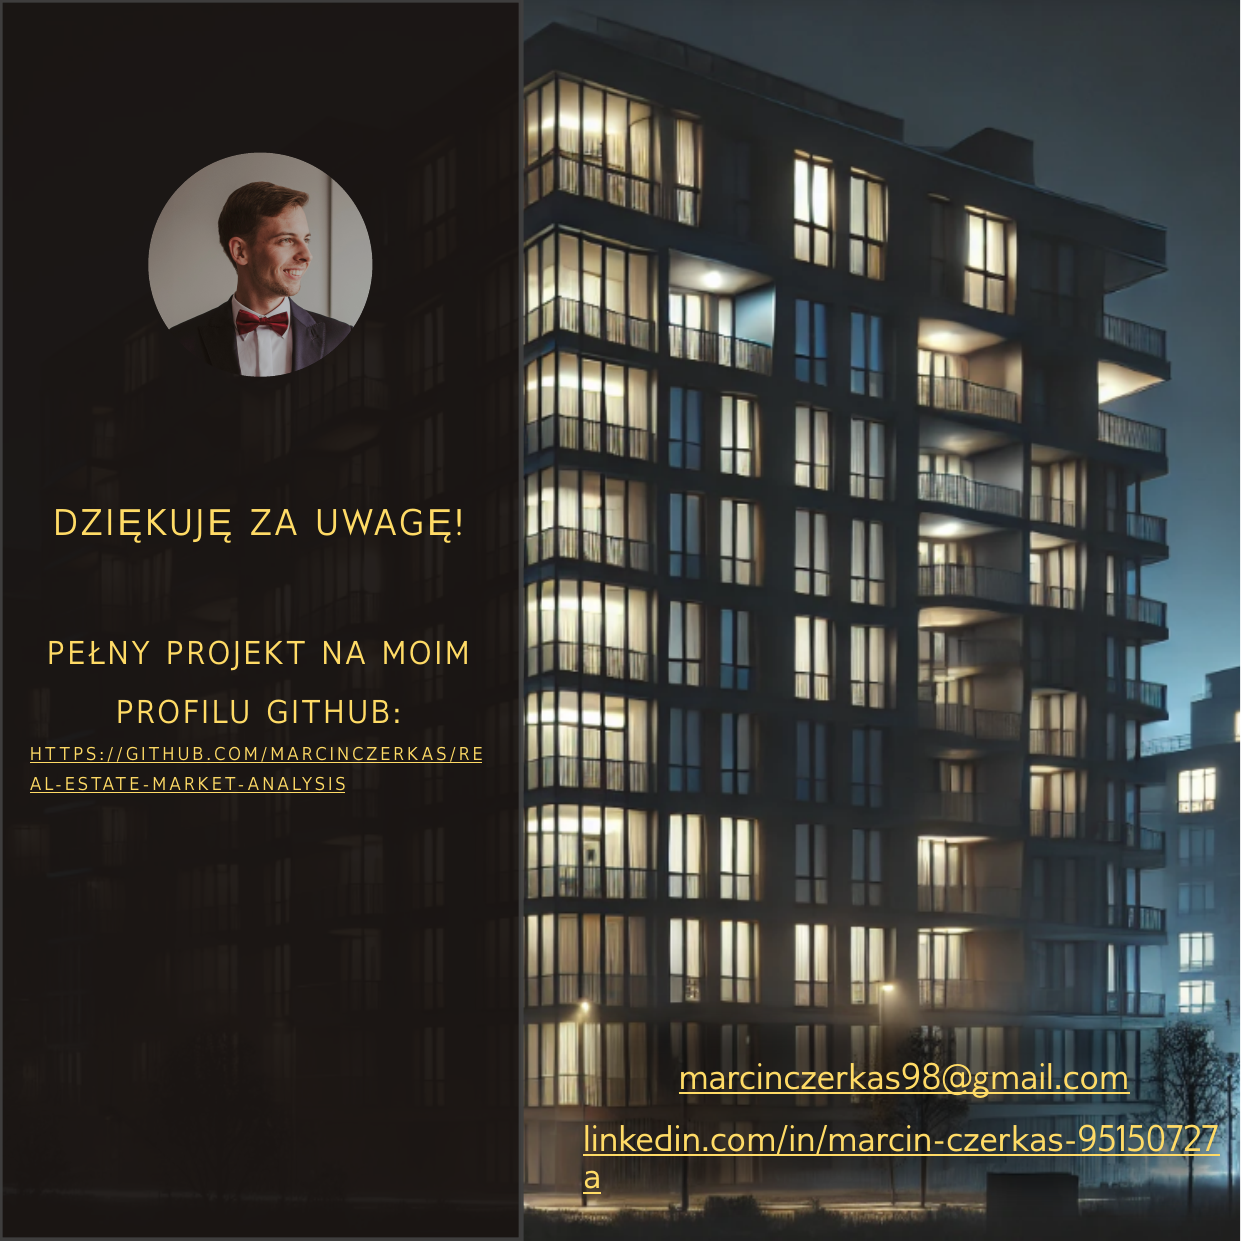

# Dziękuję za uwagę! Pełny projekt na moim profilu github: https://github.com/MarcinCzerkas/Real-Estate-Market-Analysis

marcinczerkas98@gmail.com
linkedin.com/in/marcin-czerkas-95150727a